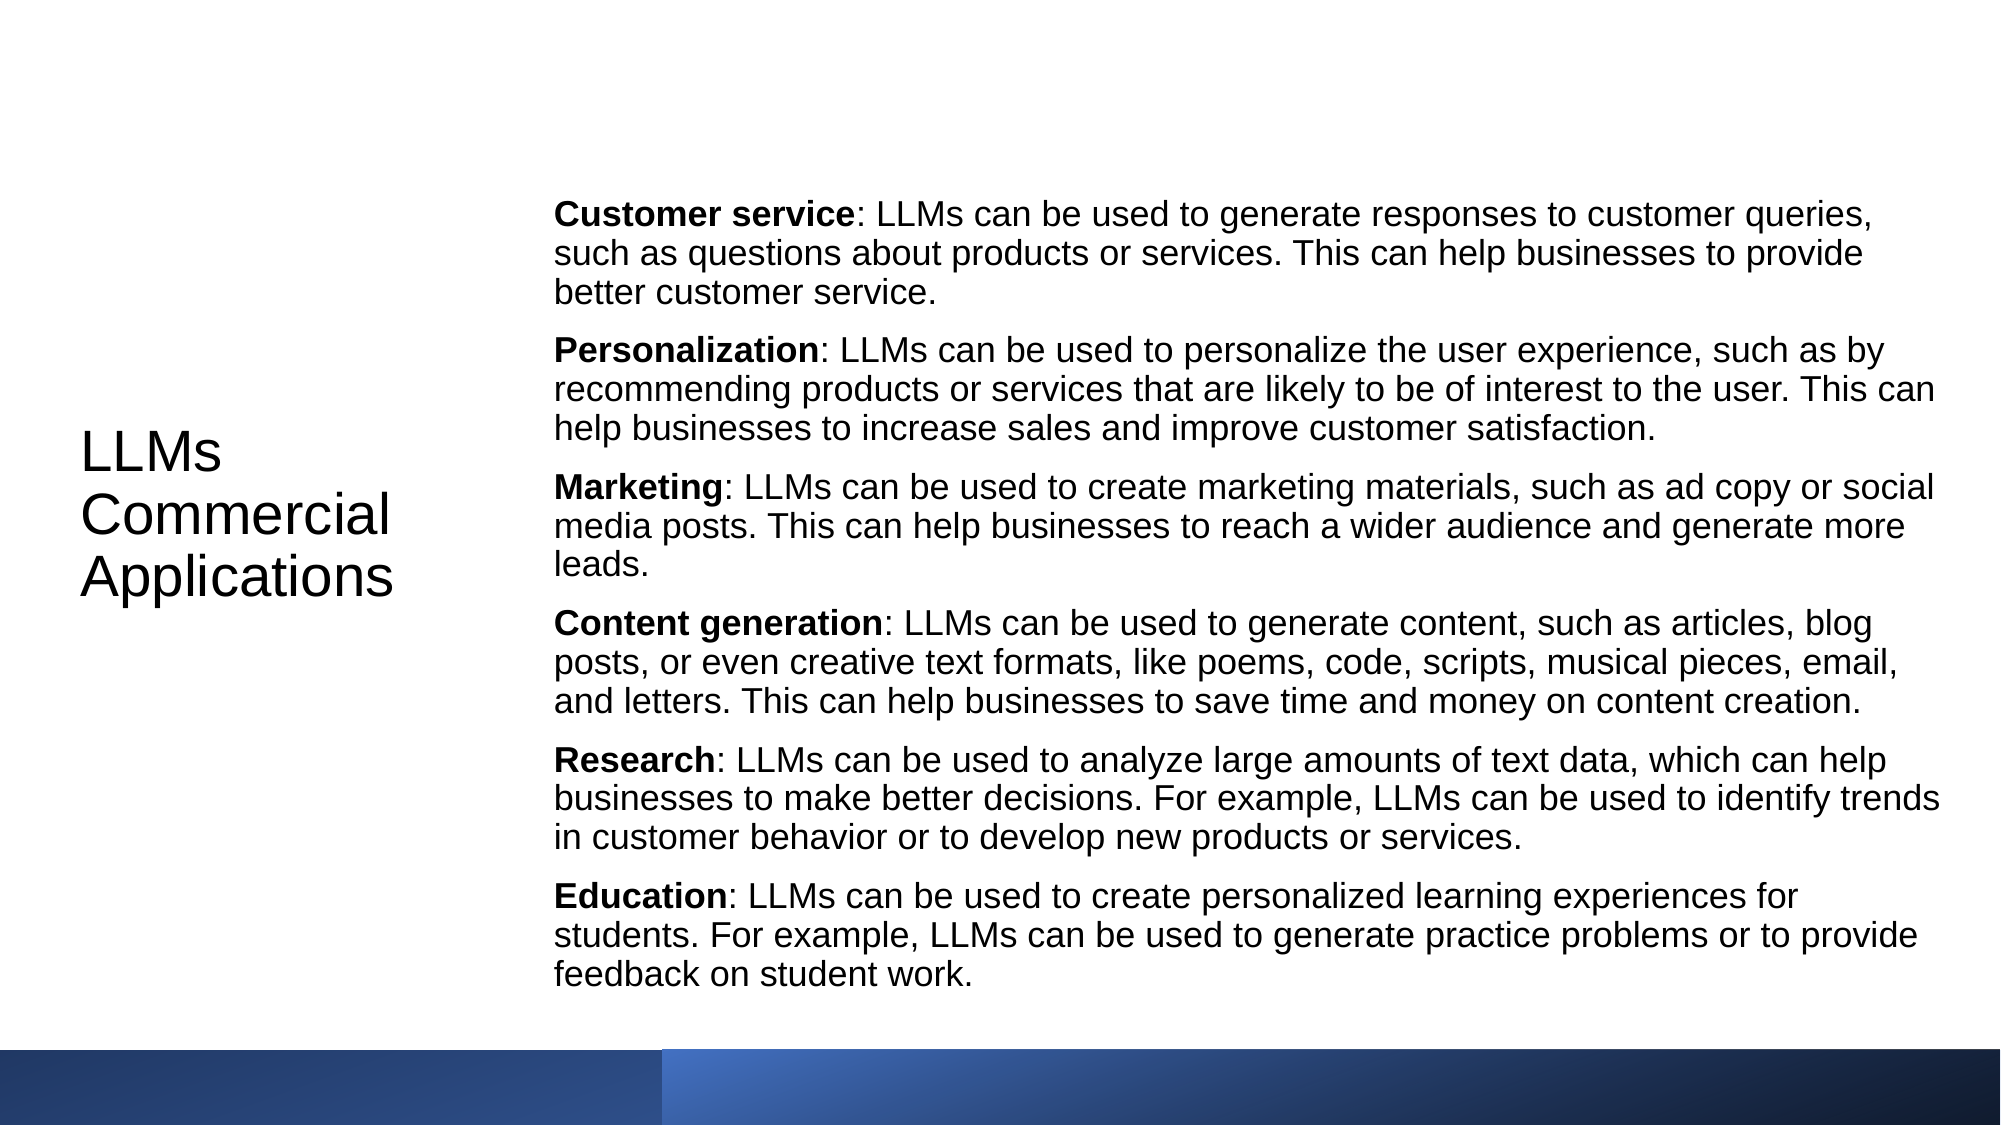

Customer service: LLMs can be used to generate responses to customer queries, such as questions about products or services. This can help businesses to provide better customer service.
Personalization: LLMs can be used to personalize the user experience, such as by recommending products or services that are likely to be of interest to the user. This can help businesses to increase sales and improve customer satisfaction.
Marketing: LLMs can be used to create marketing materials, such as ad copy or social media posts. This can help businesses to reach a wider audience and generate more leads.
Content generation: LLMs can be used to generate content, such as articles, blog posts, or even creative text formats, like poems, code, scripts, musical pieces, email, and letters. This can help businesses to save time and money on content creation.
Research: LLMs can be used to analyze large amounts of text data, which can help businesses to make better decisions. For example, LLMs can be used to identify trends in customer behavior or to develop new products or services.
Education: LLMs can be used to create personalized learning experiences for students. For example, LLMs can be used to generate practice problems or to provide feedback on student work.
# LLMs Commercial Applications